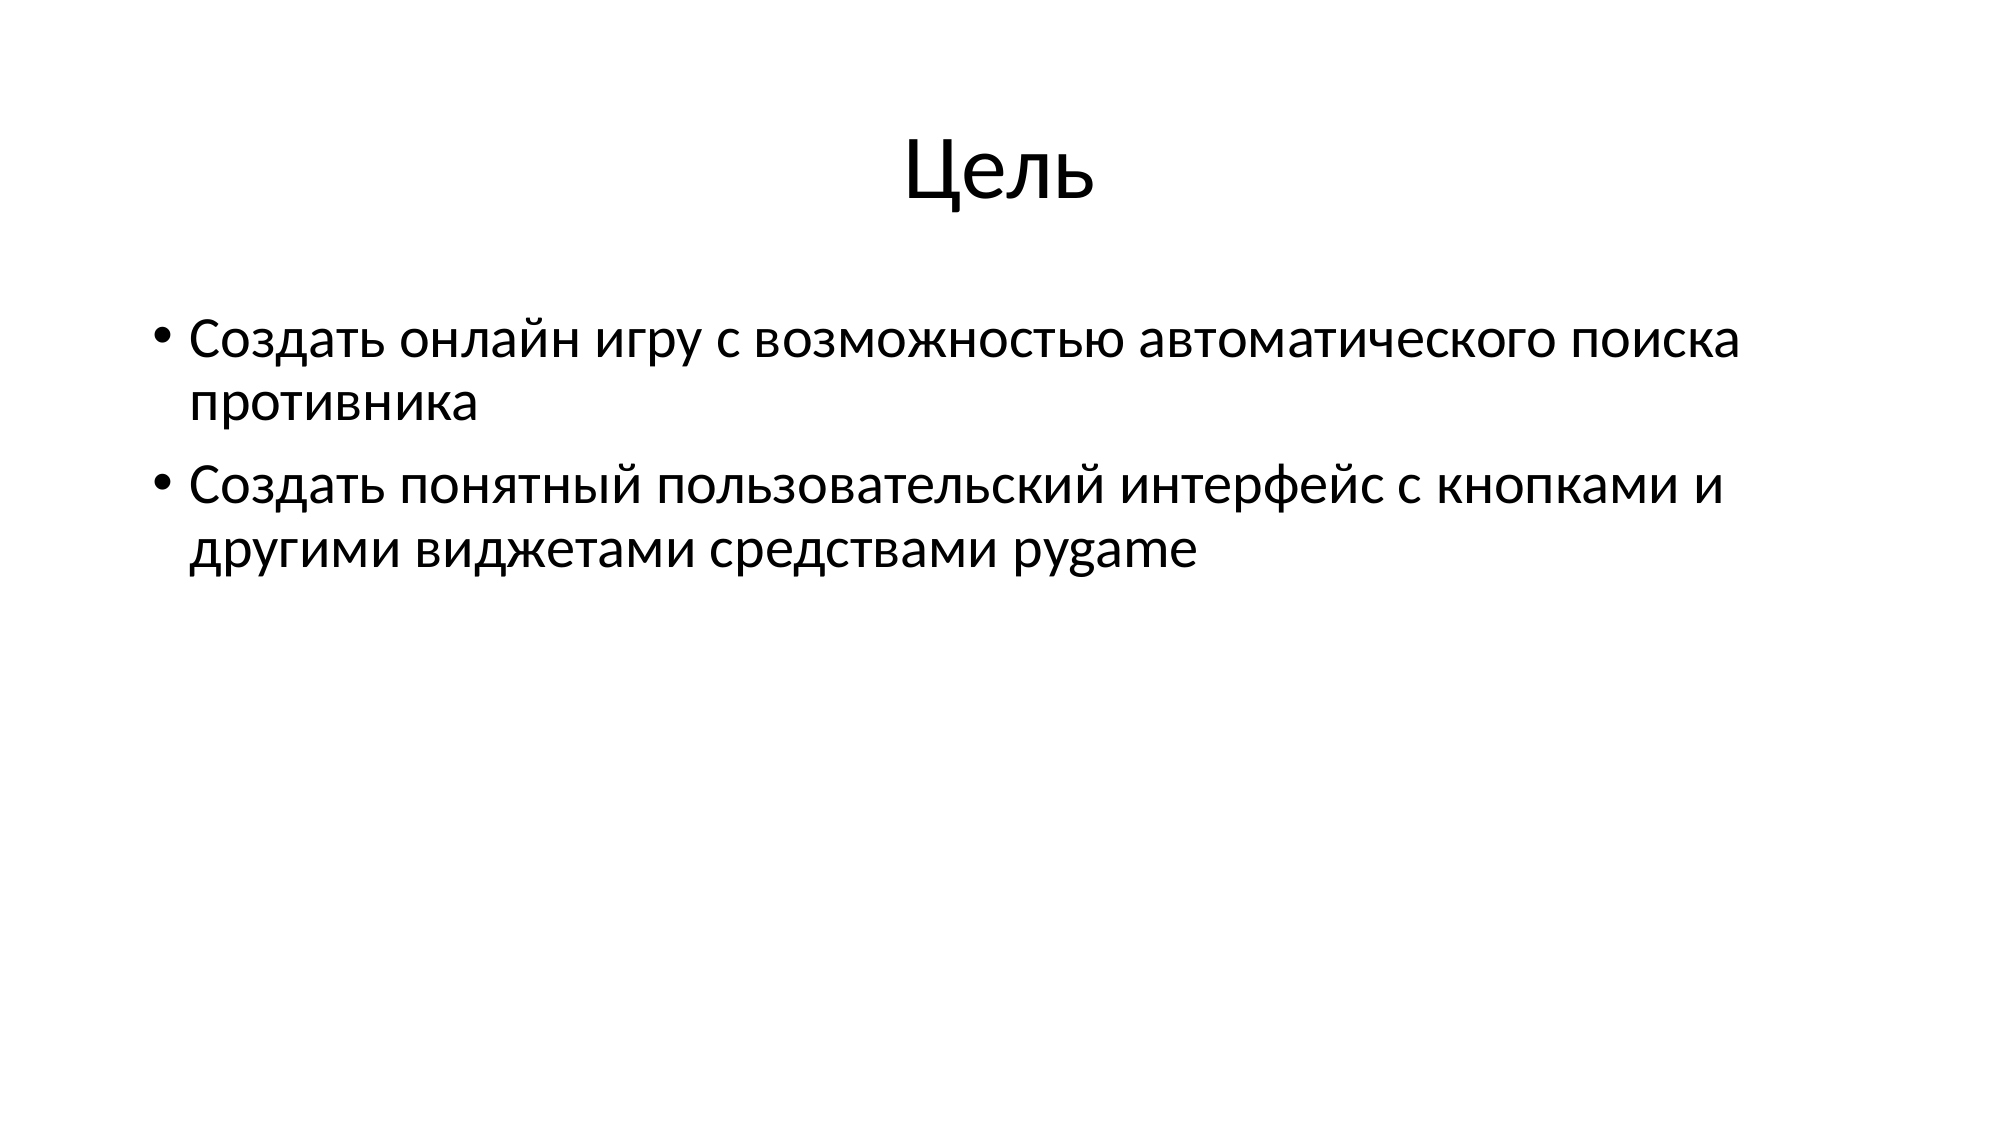

# Цель
Создать онлайн игру с возможностью автоматического поиска противника
Создать понятный пользовательский интерфейс с кнопками и другими виджетами средствами pygame